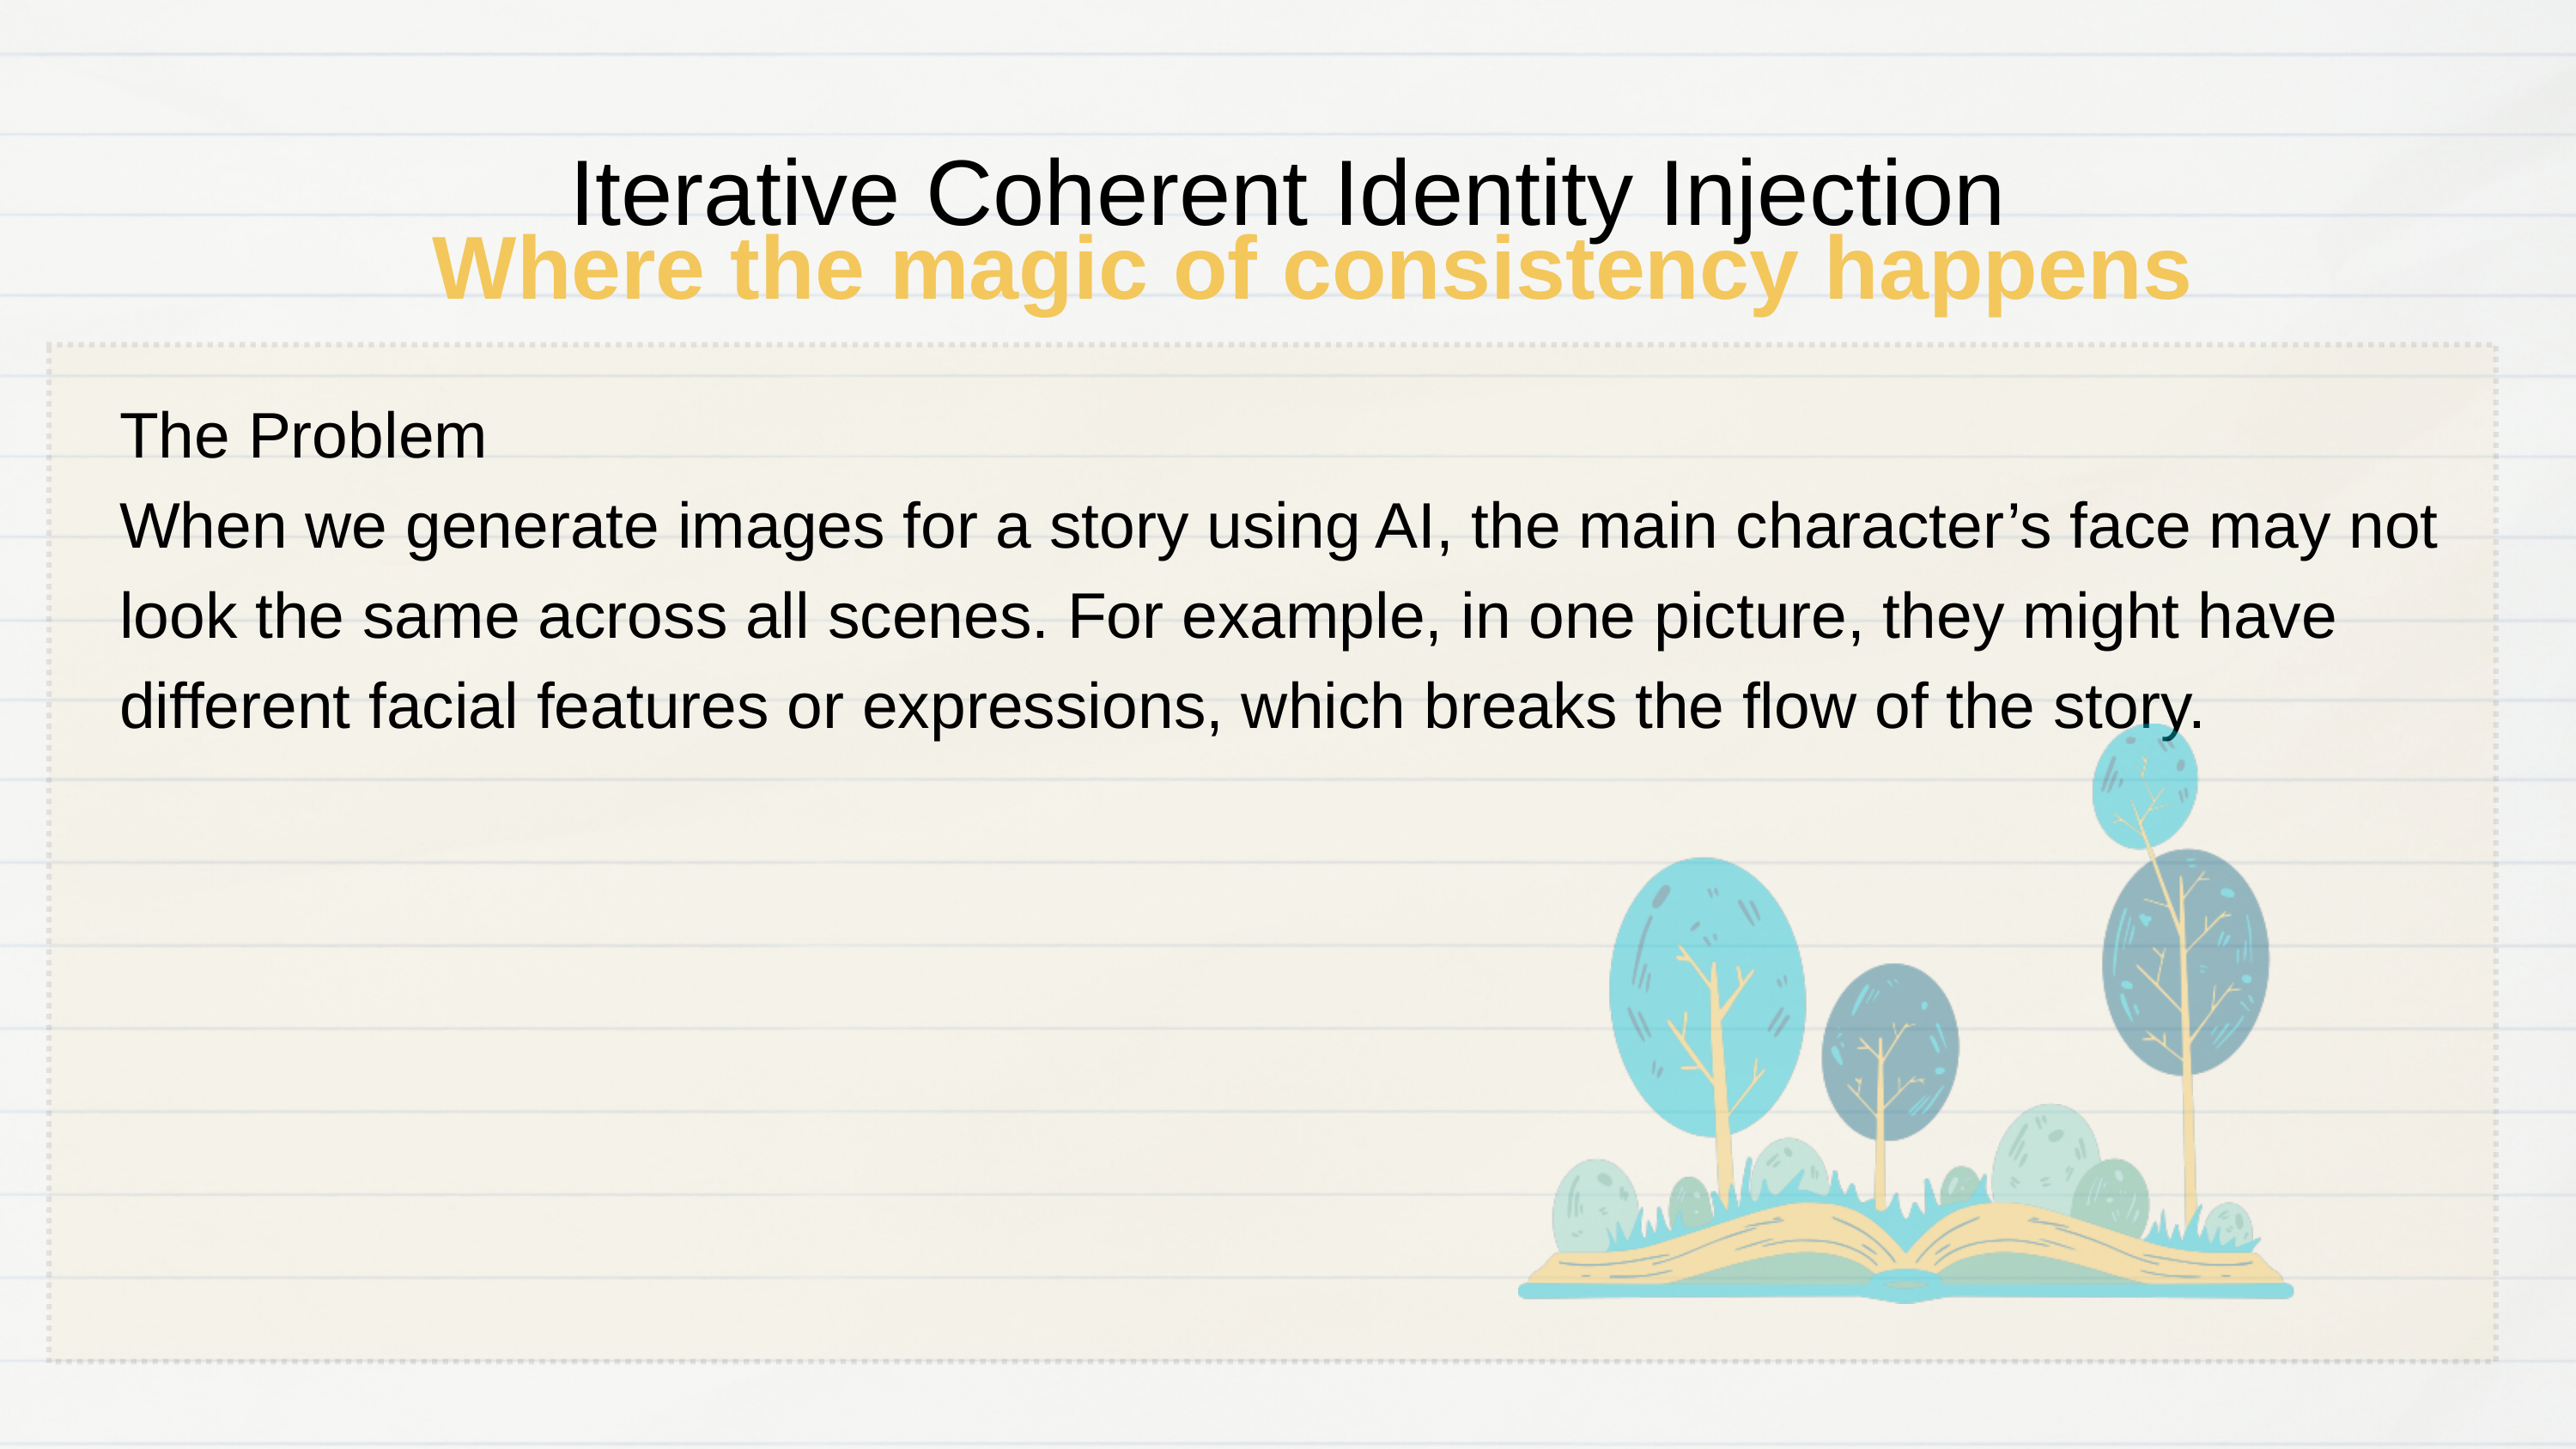

Iterative Coherent Identity Injection
Where the magic of consistency happens

The Problem
When we generate images for a story using AI, the main character’s face may not look the same across all scenes. For example, in one picture, they might have different facial features or expressions, which breaks the flow of the story.